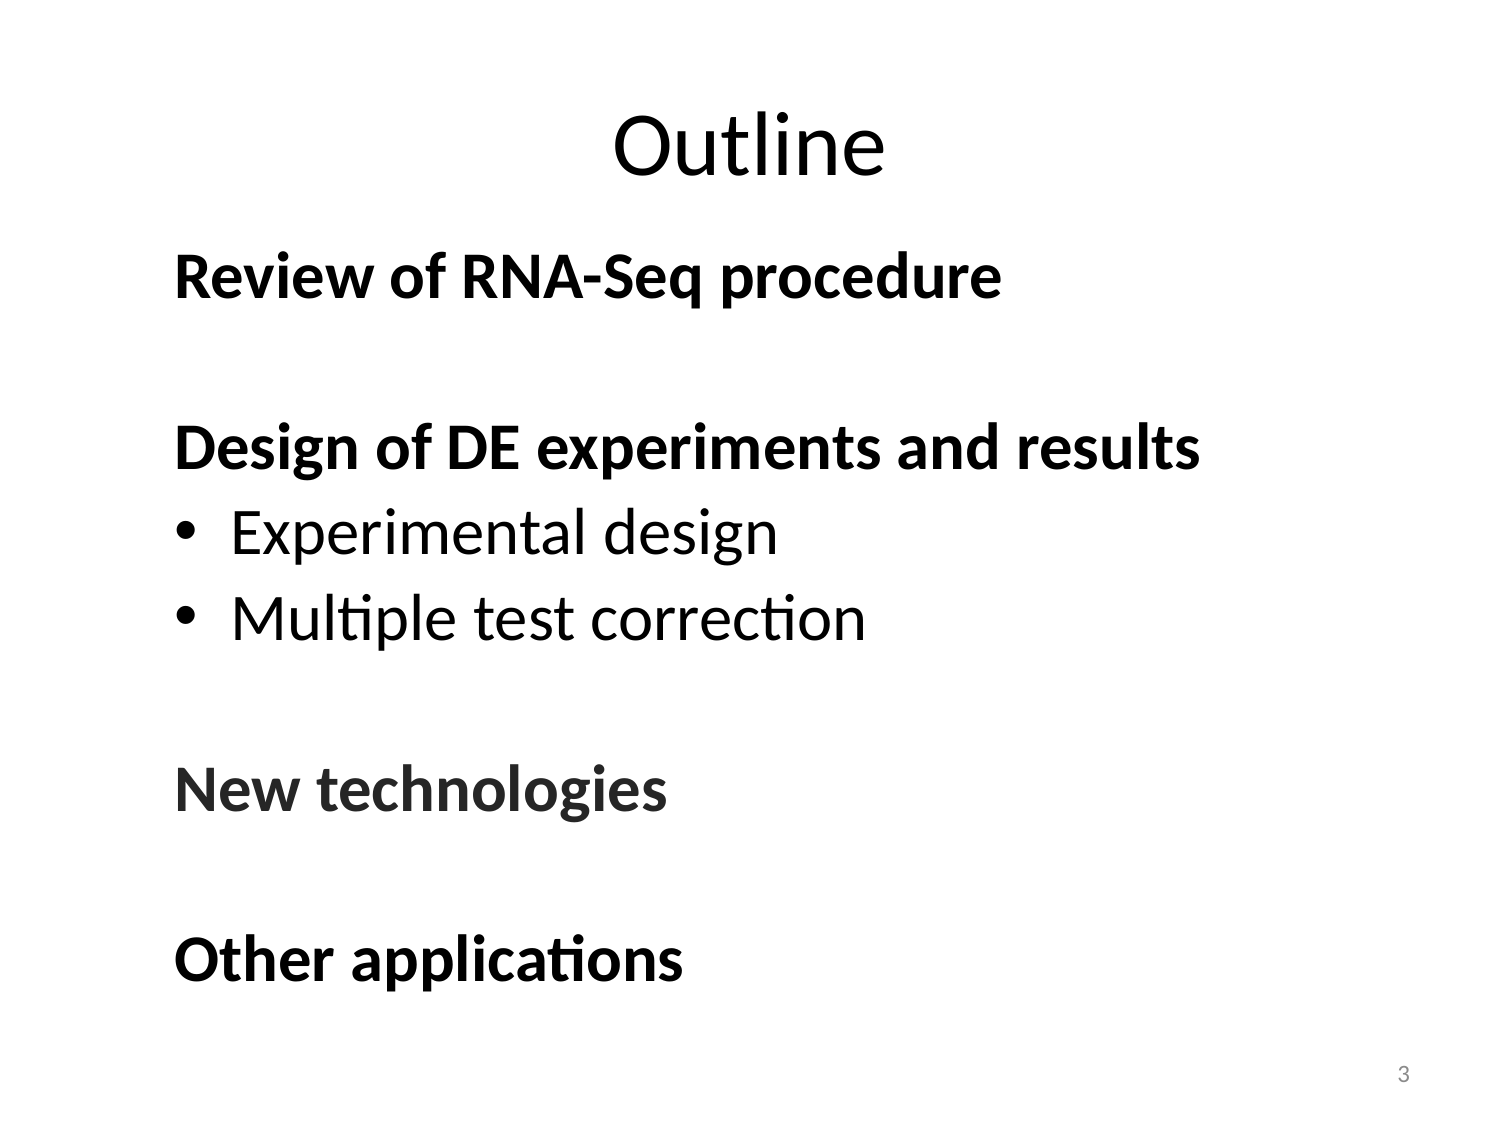

# Outline
Review of RNA-Seq procedure

Design of DE experiments and results
Experimental design
Multiple test correction

New technologies

Other applications

3